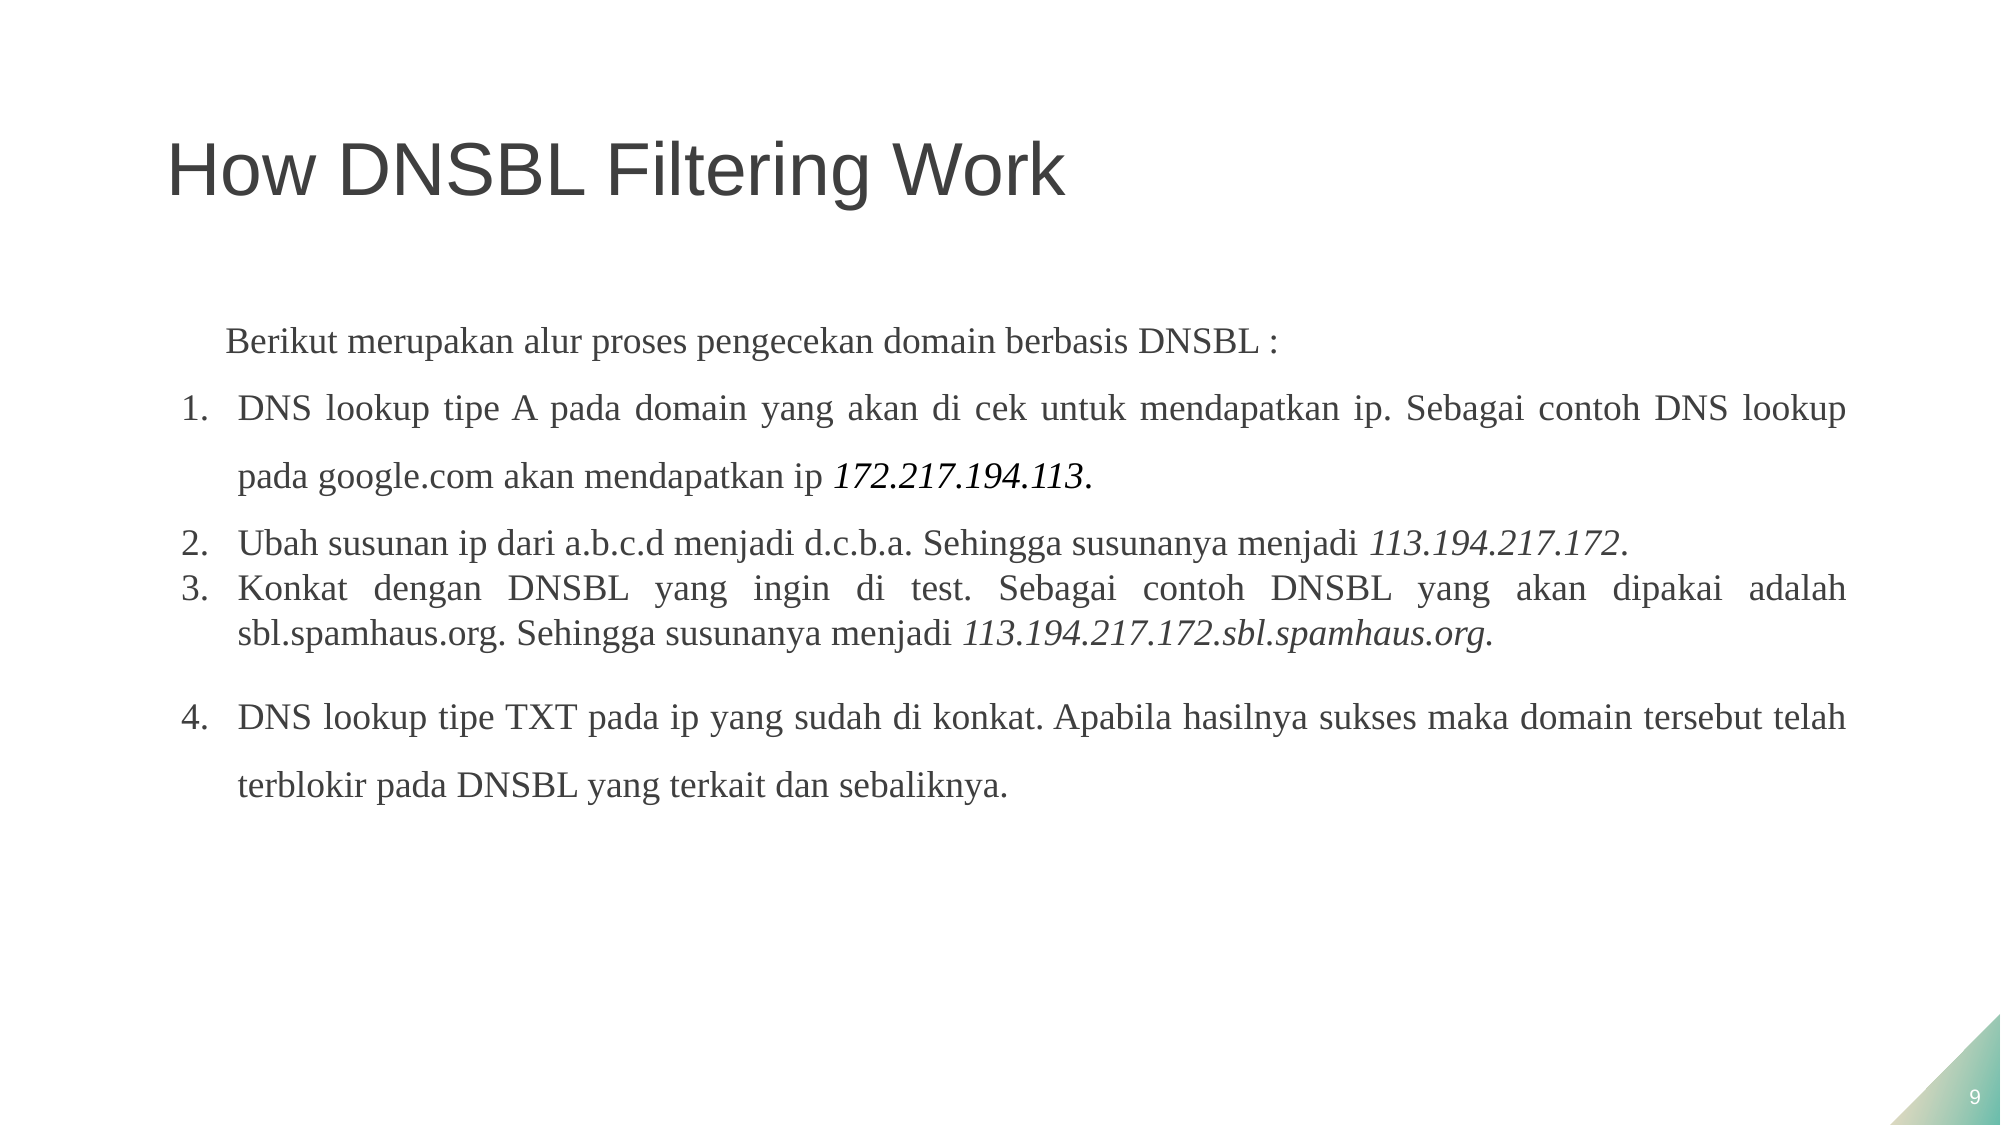

# How DNSBL Filtering Work
Berikut merupakan alur proses pengecekan domain berbasis DNSBL :
DNS lookup tipe A pada domain yang akan di cek untuk mendapatkan ip. Sebagai contoh DNS lookup pada google.com akan mendapatkan ip 172.217.194.113.
Ubah susunan ip dari a.b.c.d menjadi d.c.b.a. Sehingga susunanya menjadi 113.194.217.172.
Konkat dengan DNSBL yang ingin di test. Sebagai contoh DNSBL yang akan dipakai adalah sbl.spamhaus.org. Sehingga susunanya menjadi 113.194.217.172.sbl.spamhaus.org.
DNS lookup tipe TXT pada ip yang sudah di konkat. Apabila hasilnya sukses maka domain tersebut telah terblokir pada DNSBL yang terkait dan sebaliknya.